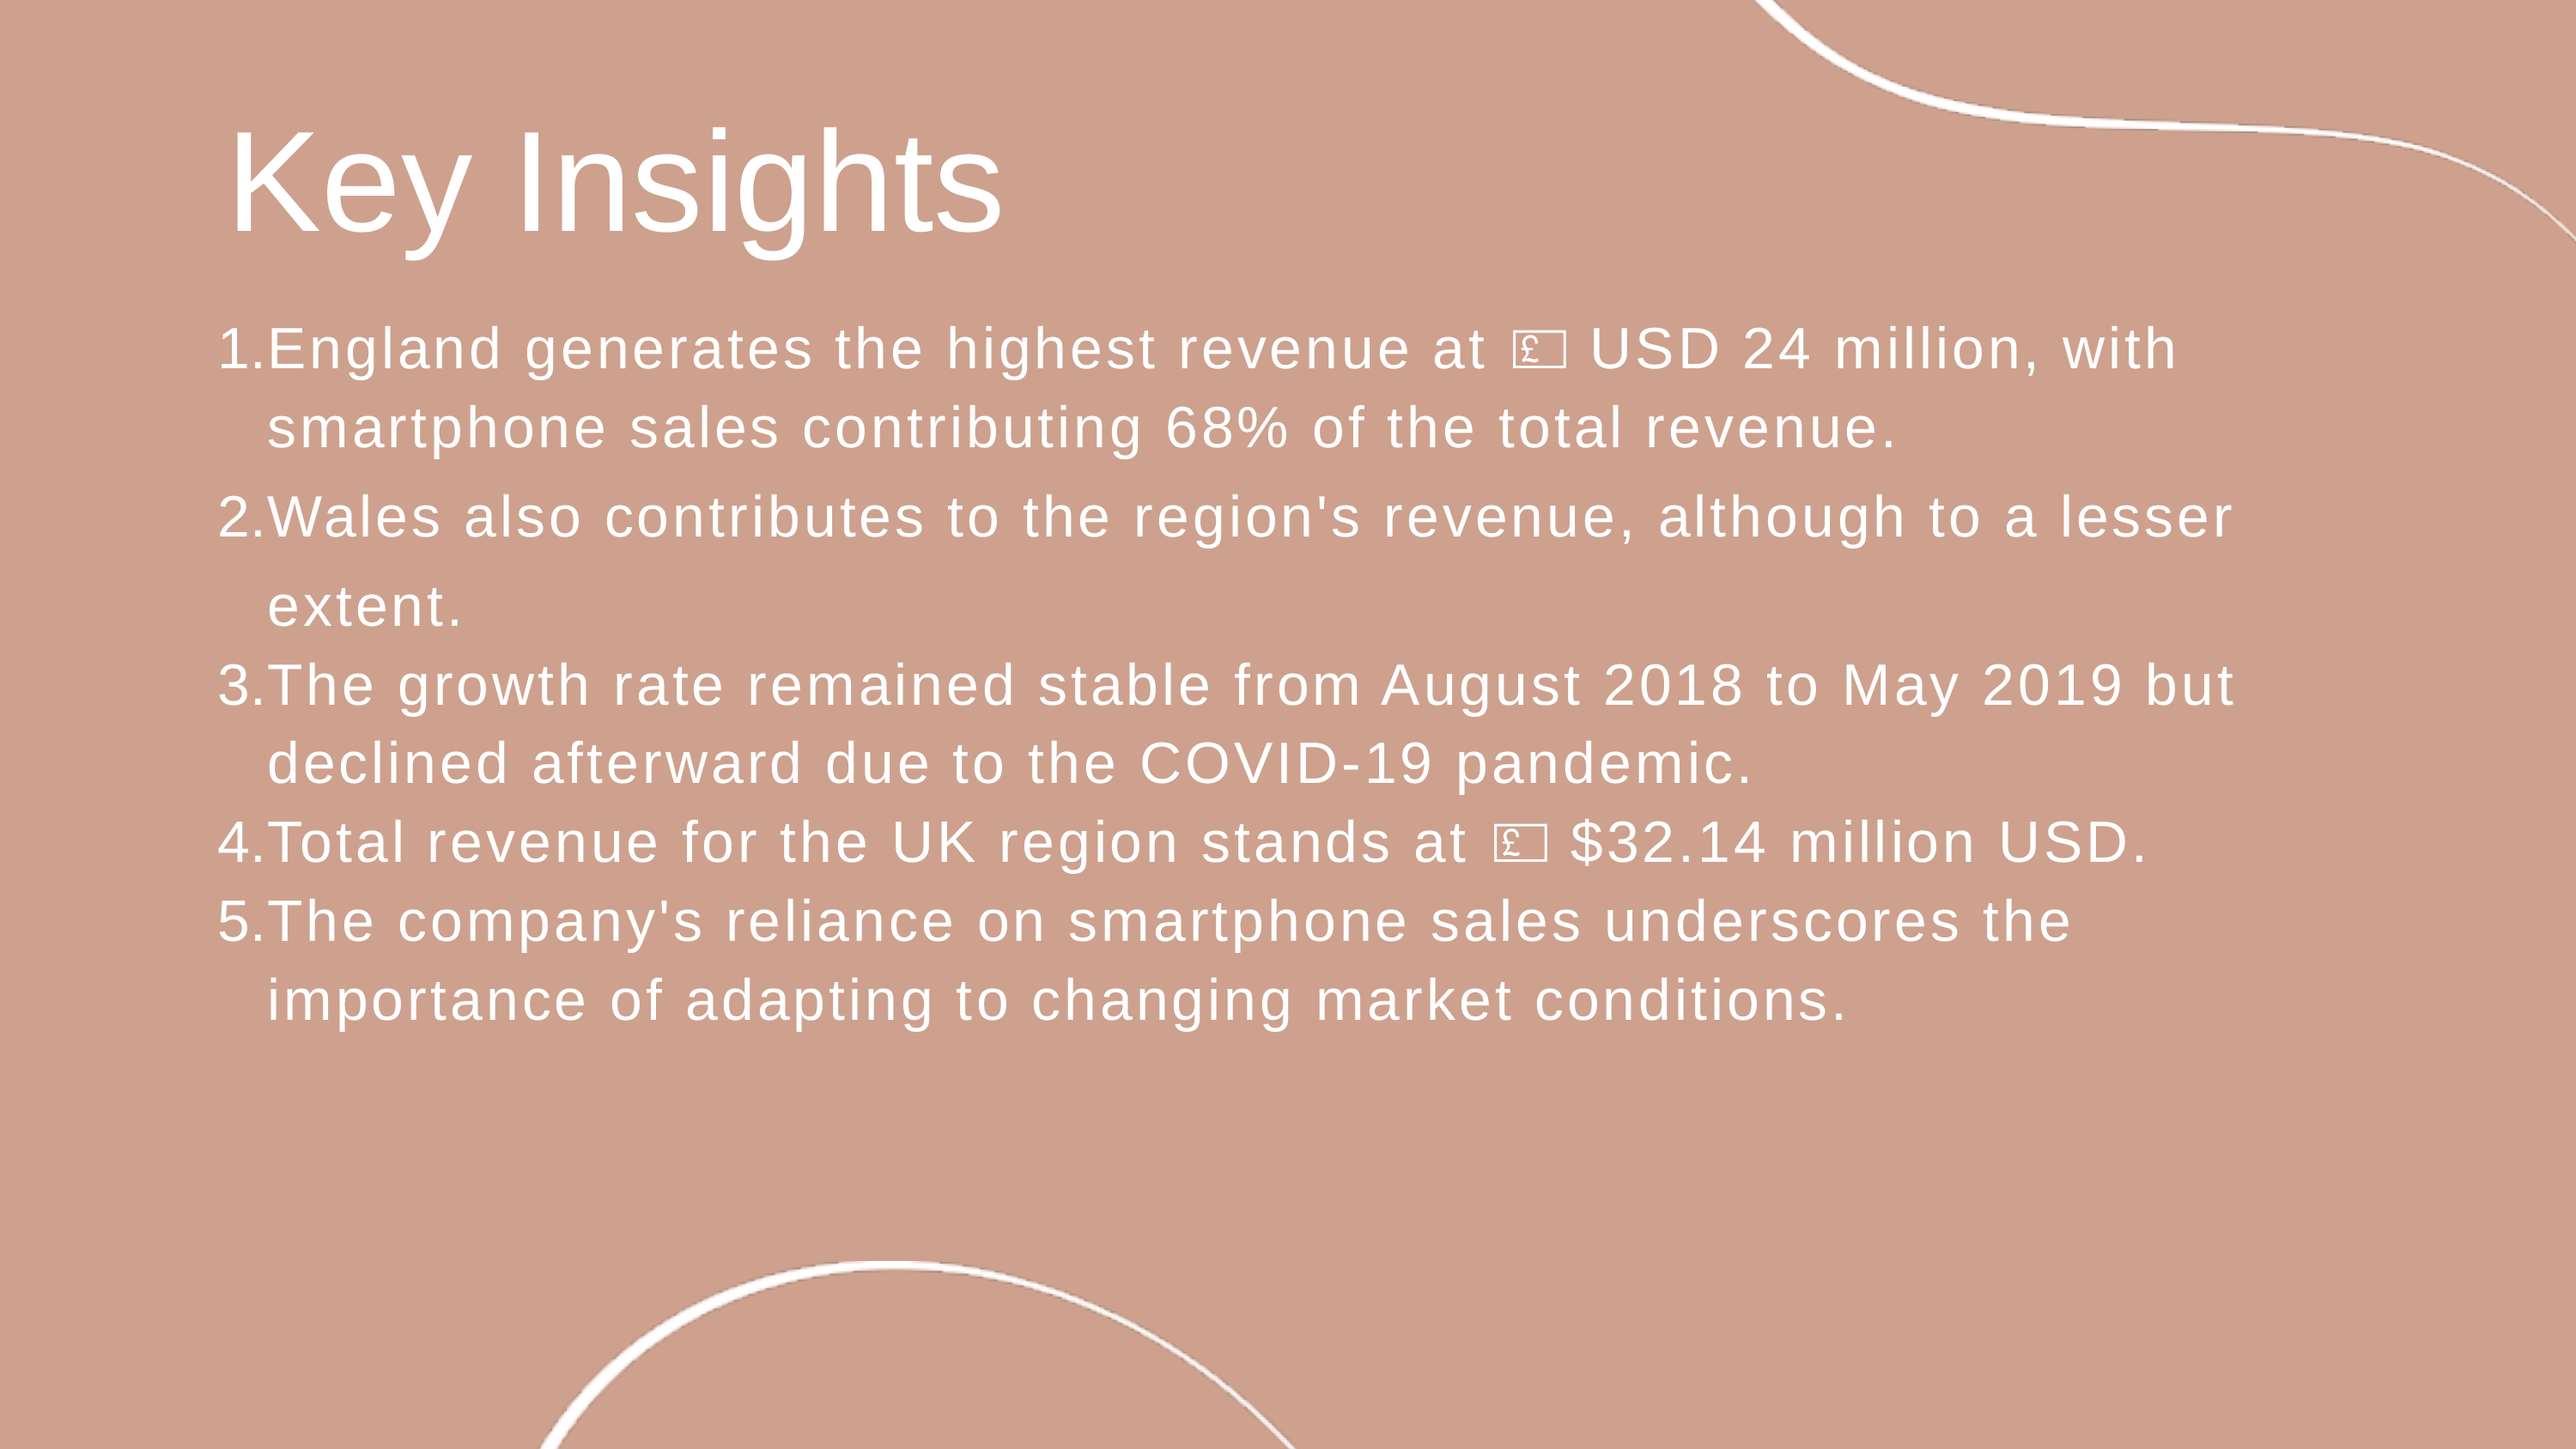

Key Insights
England generates the highest revenue at 💷 USD 24 million, with smartphone sales contributing 68% of the total revenue.
Wales also contributes to the region's revenue, although to a lesser extent.
The growth rate remained stable from August 2018 to May 2019 but declined afterward due to the COVID-19 pandemic.
Total revenue for the UK region stands at 💷 $32.14 million USD.
The company's reliance on smartphone sales underscores the importance of adapting to changing market conditions.